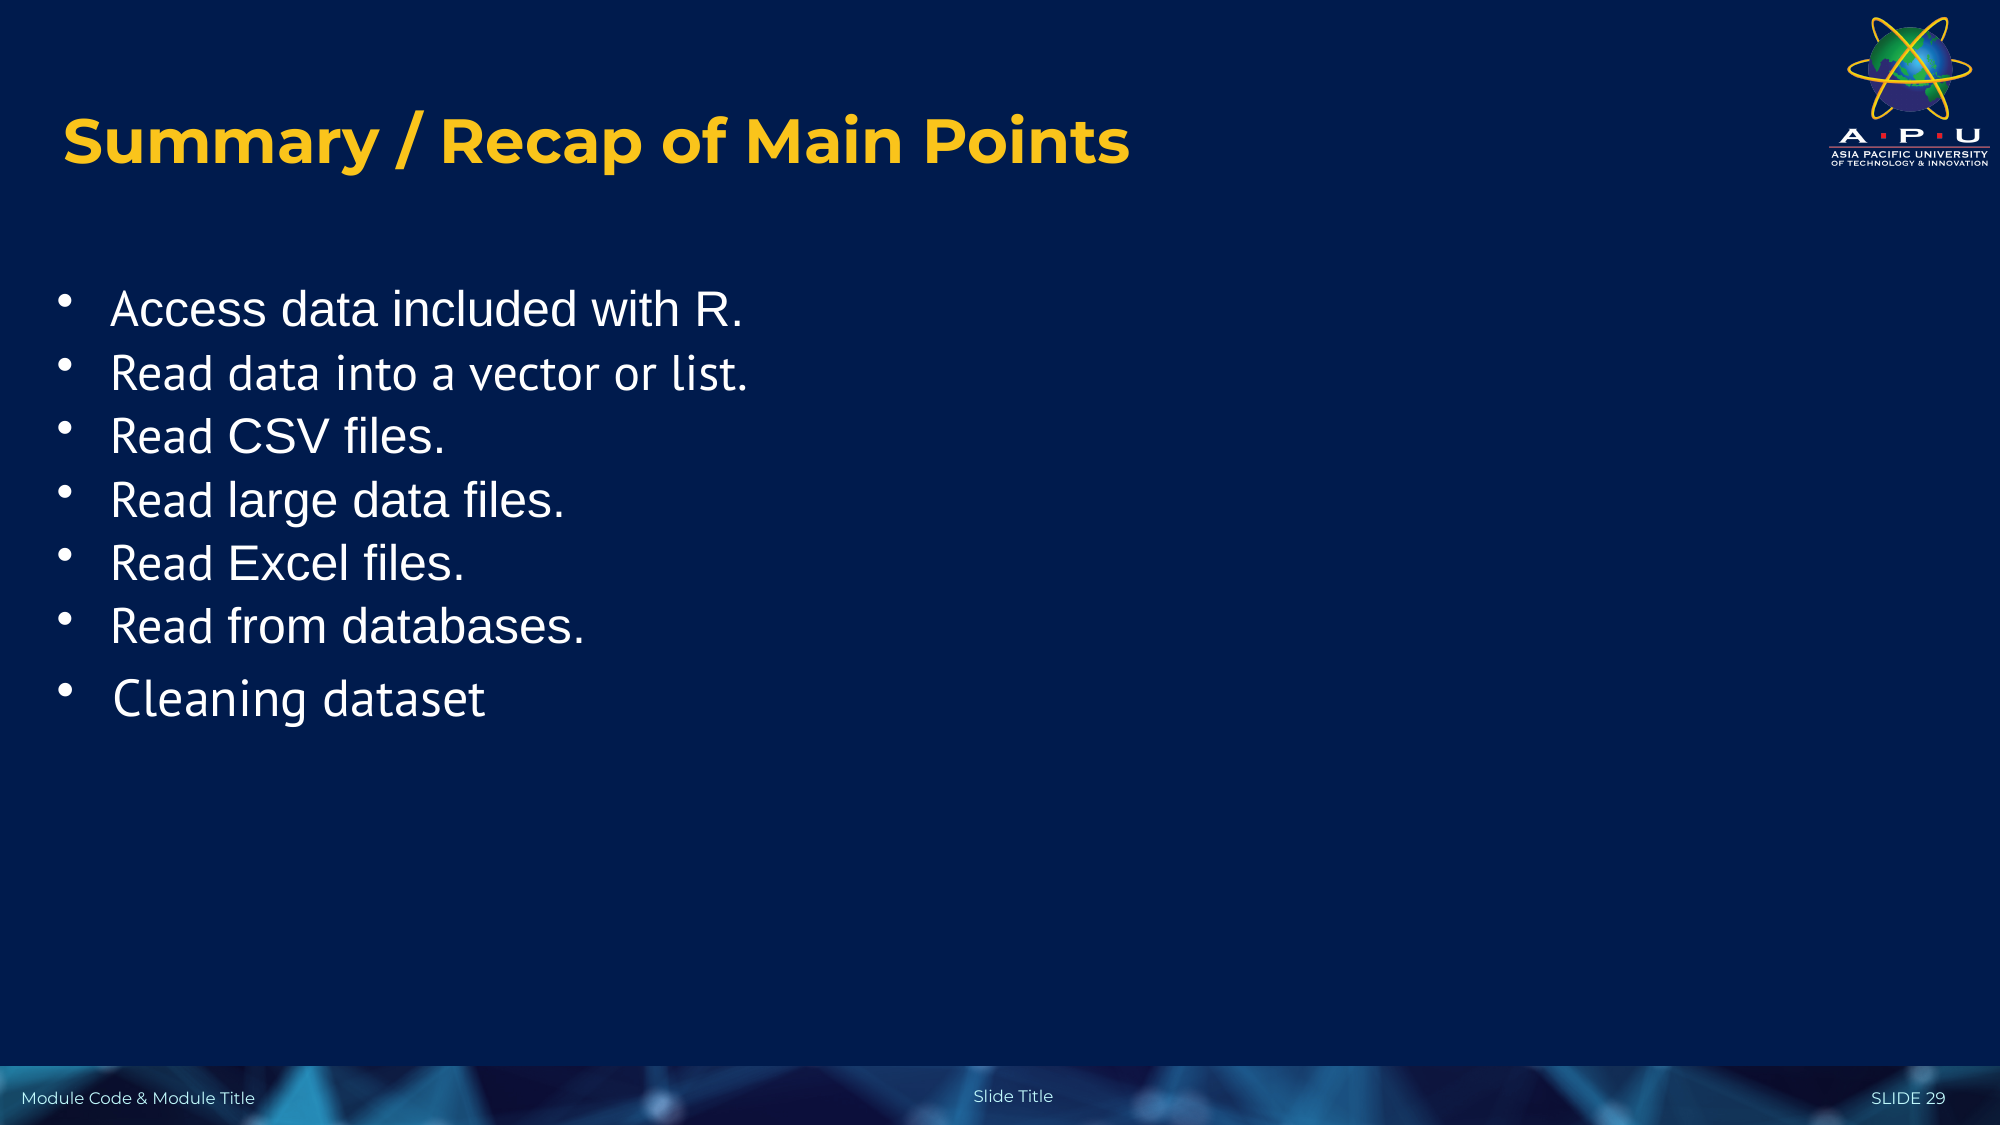

# Summary / Recap of Main Points
Access data included with R.
Read data into a vector or list.
Read CSV files.
Read large data files.
Read Excel files.
Read from databases.
Cleaning dataset